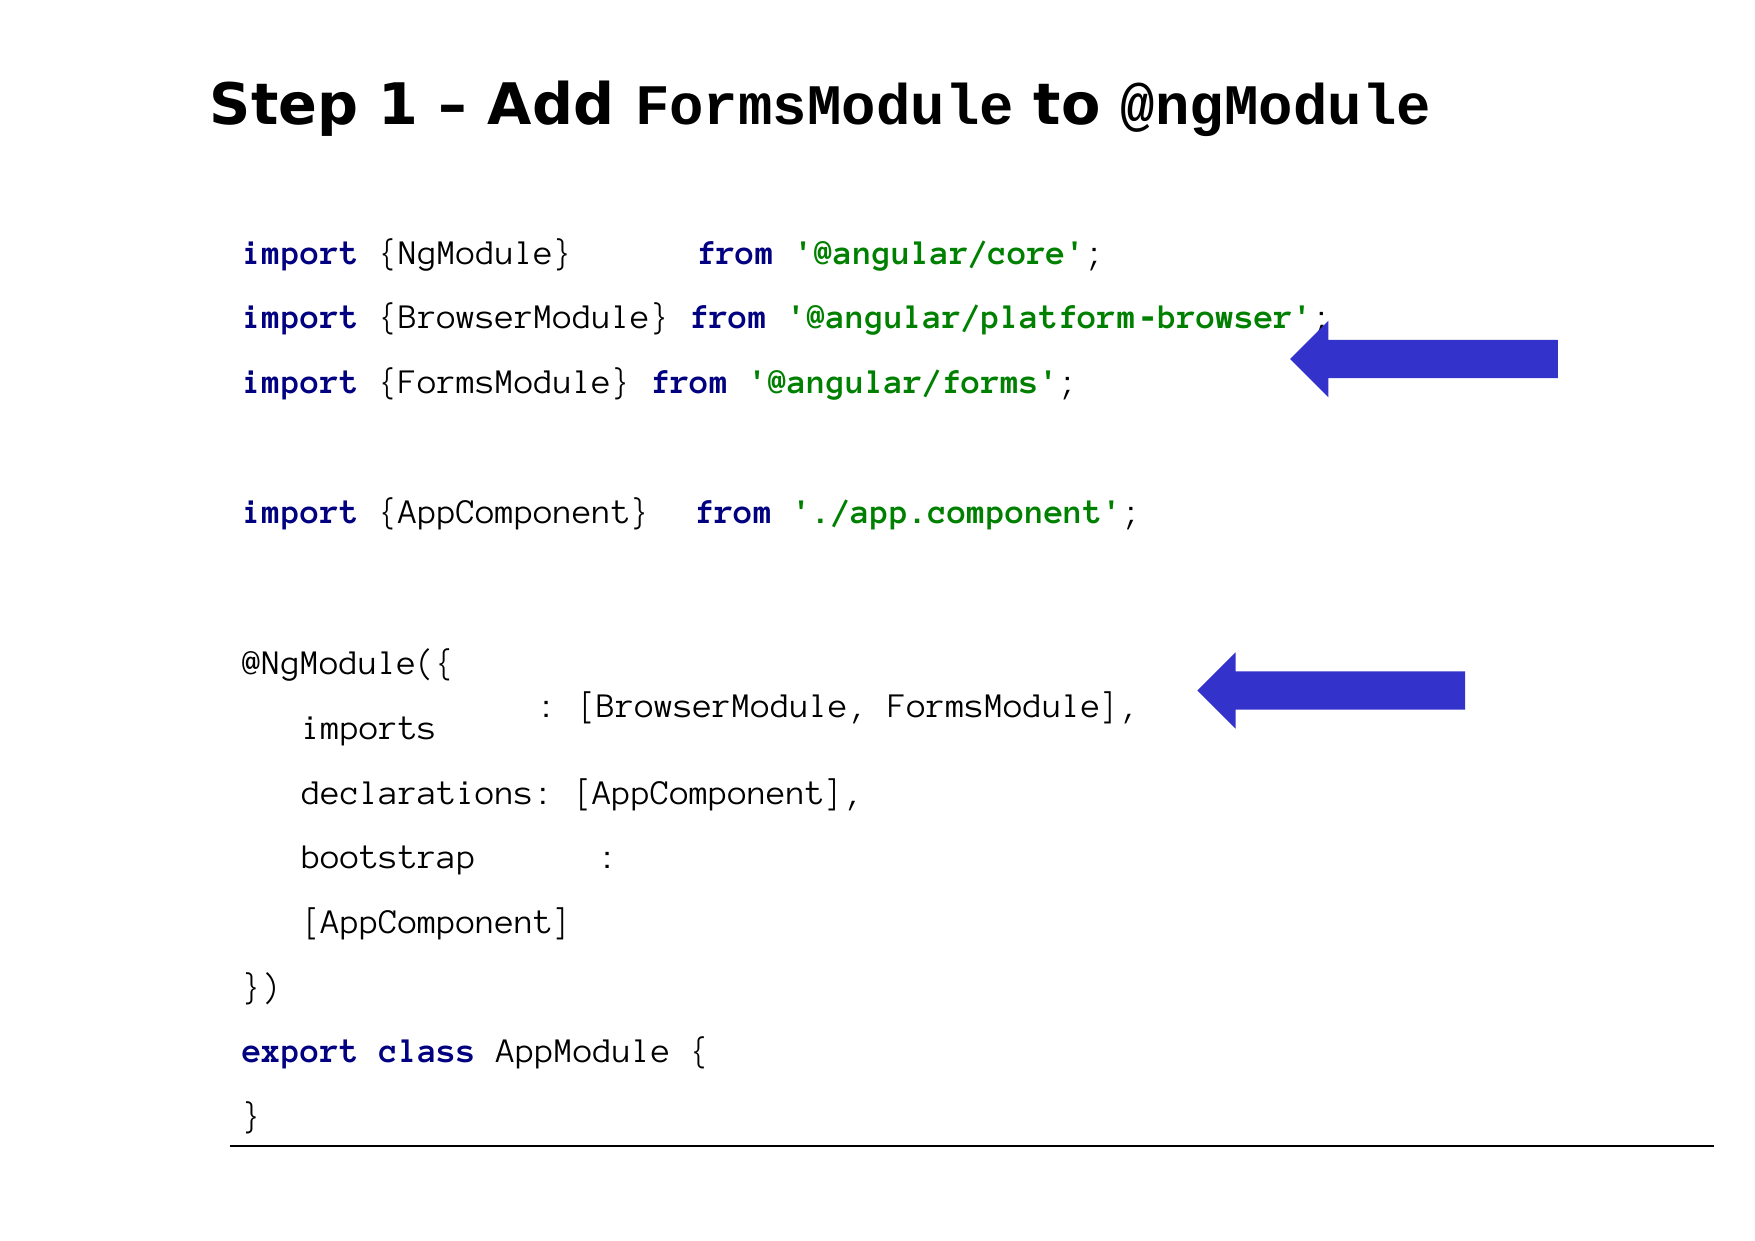

Step 1 – Add FormsModule to @ngModule
import  {NgModule}	from  '@angular/core';
import  {BrowserModule}  from  '@angular/platform‐browser'; import  {FormsModule}  from  '@angular/forms';

import  {AppComponent}
from  './app.component';
@NgModule({ imports

:  [BrowserModule,  FormsModule],
declarations:  [AppComponent], bootstrap	:  [AppComponent]
})
export  class  AppModule  {
}